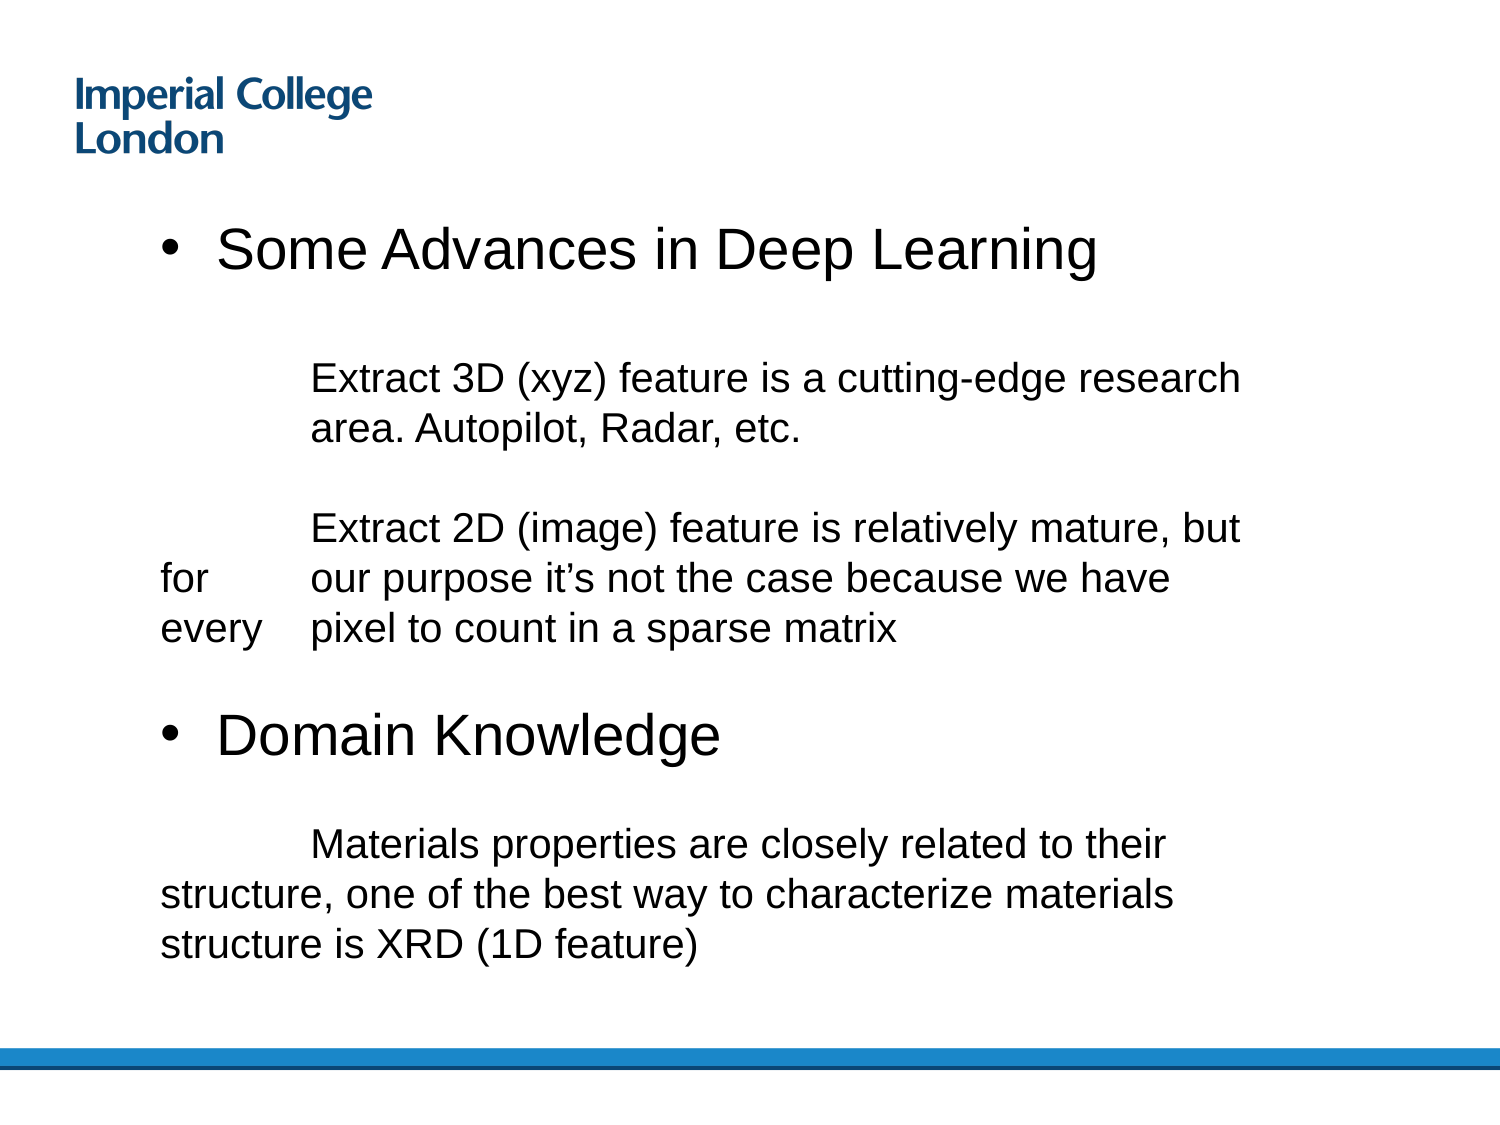

Some Advances in Deep Learning

	Extract 3D (xyz) feature is a cutting-edge research 	area. Autopilot, Radar, etc.

	Extract 2D (image) feature is relatively mature, but for 	our purpose it’s not the case because we have every 	pixel to count in a sparse matrix
Domain Knowledge

	Materials properties are closely related to their 	structure, one of the best way to characterize materials 	structure is XRD (1D feature)